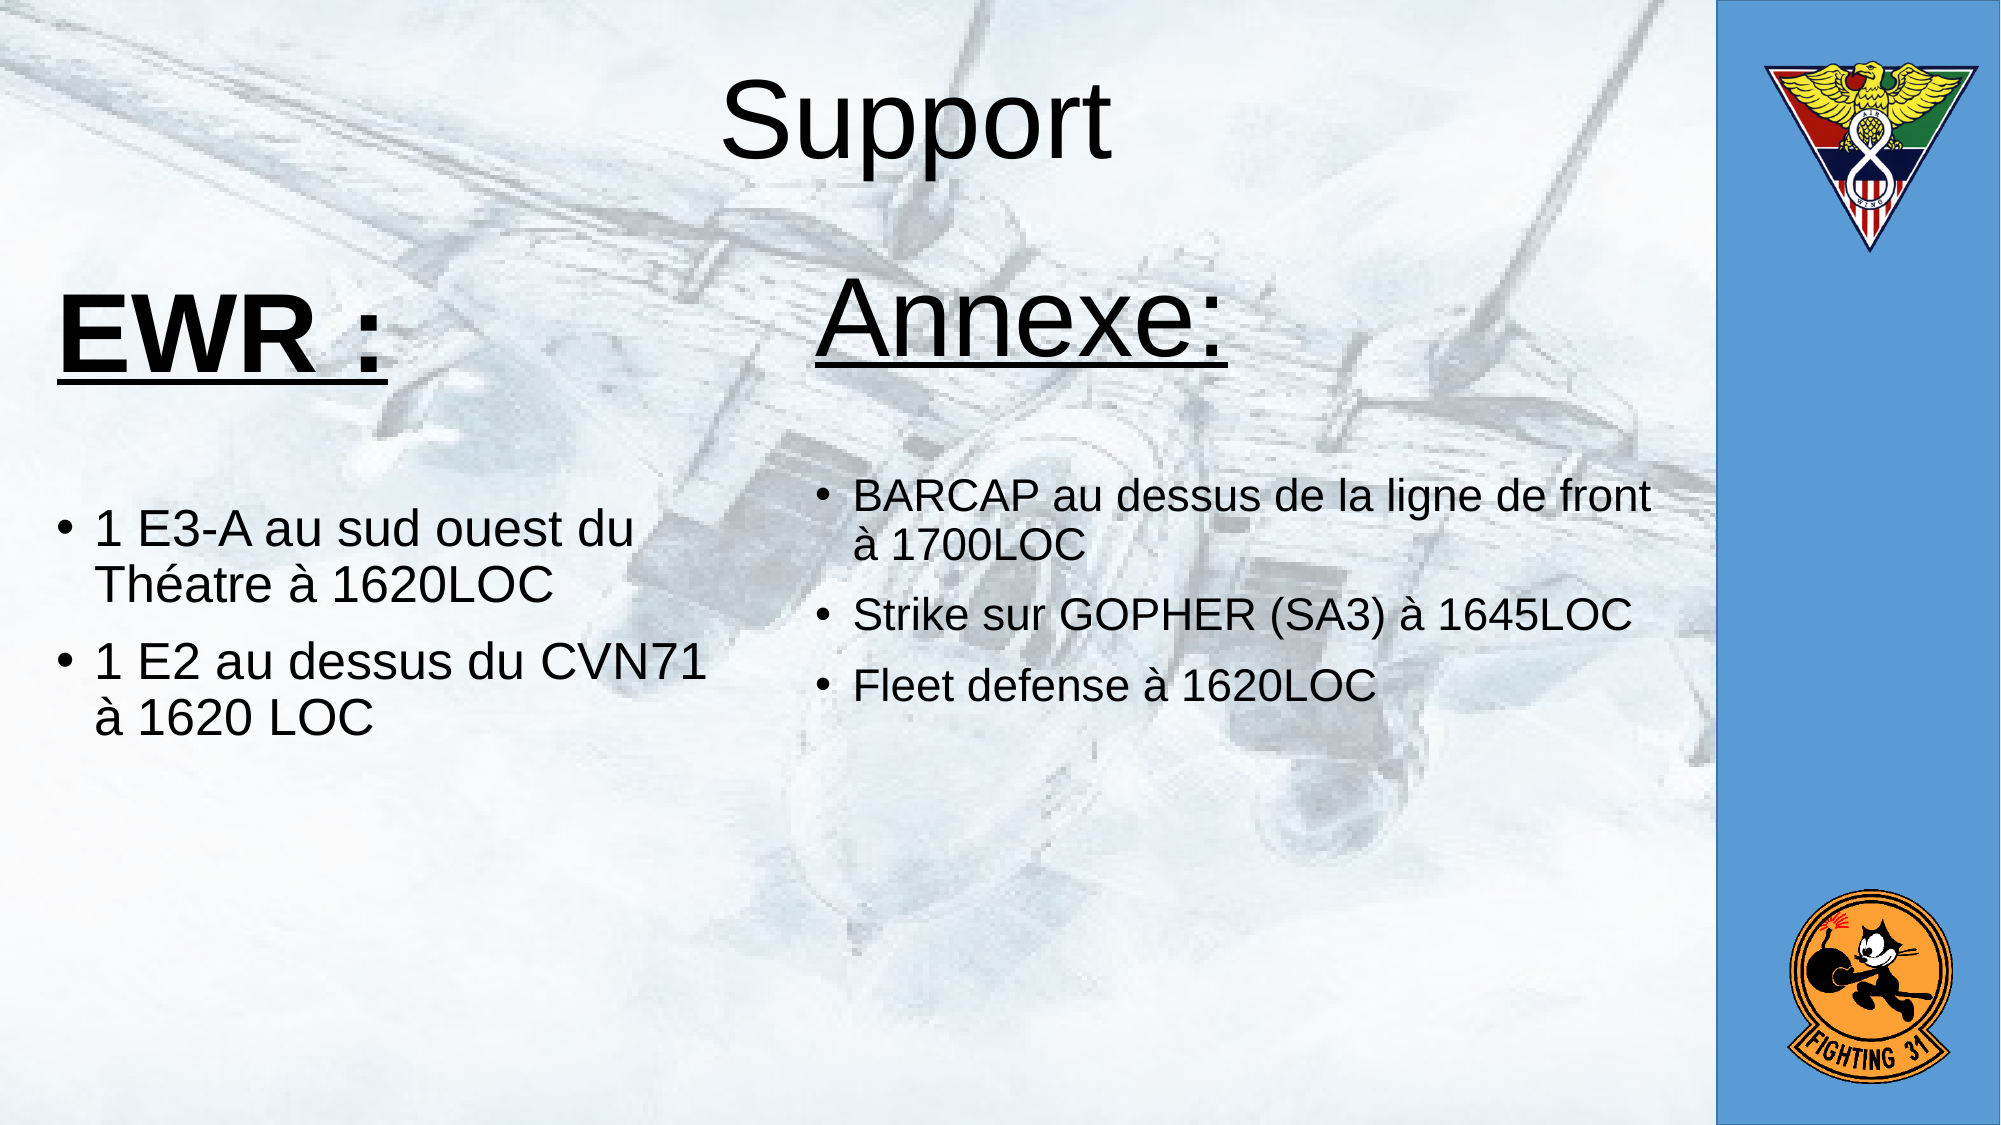

# Support
Annexe:

BARCAP au dessus de la ligne de front à 1700LOC
Strike sur GOPHER (SA3) à 1645LOC
Fleet defense à 1620LOC

EWR :

1 E3-A au sud ouest du Théatre à 1620LOC
1 E2 au dessus du CVN71 à 1620 LOC